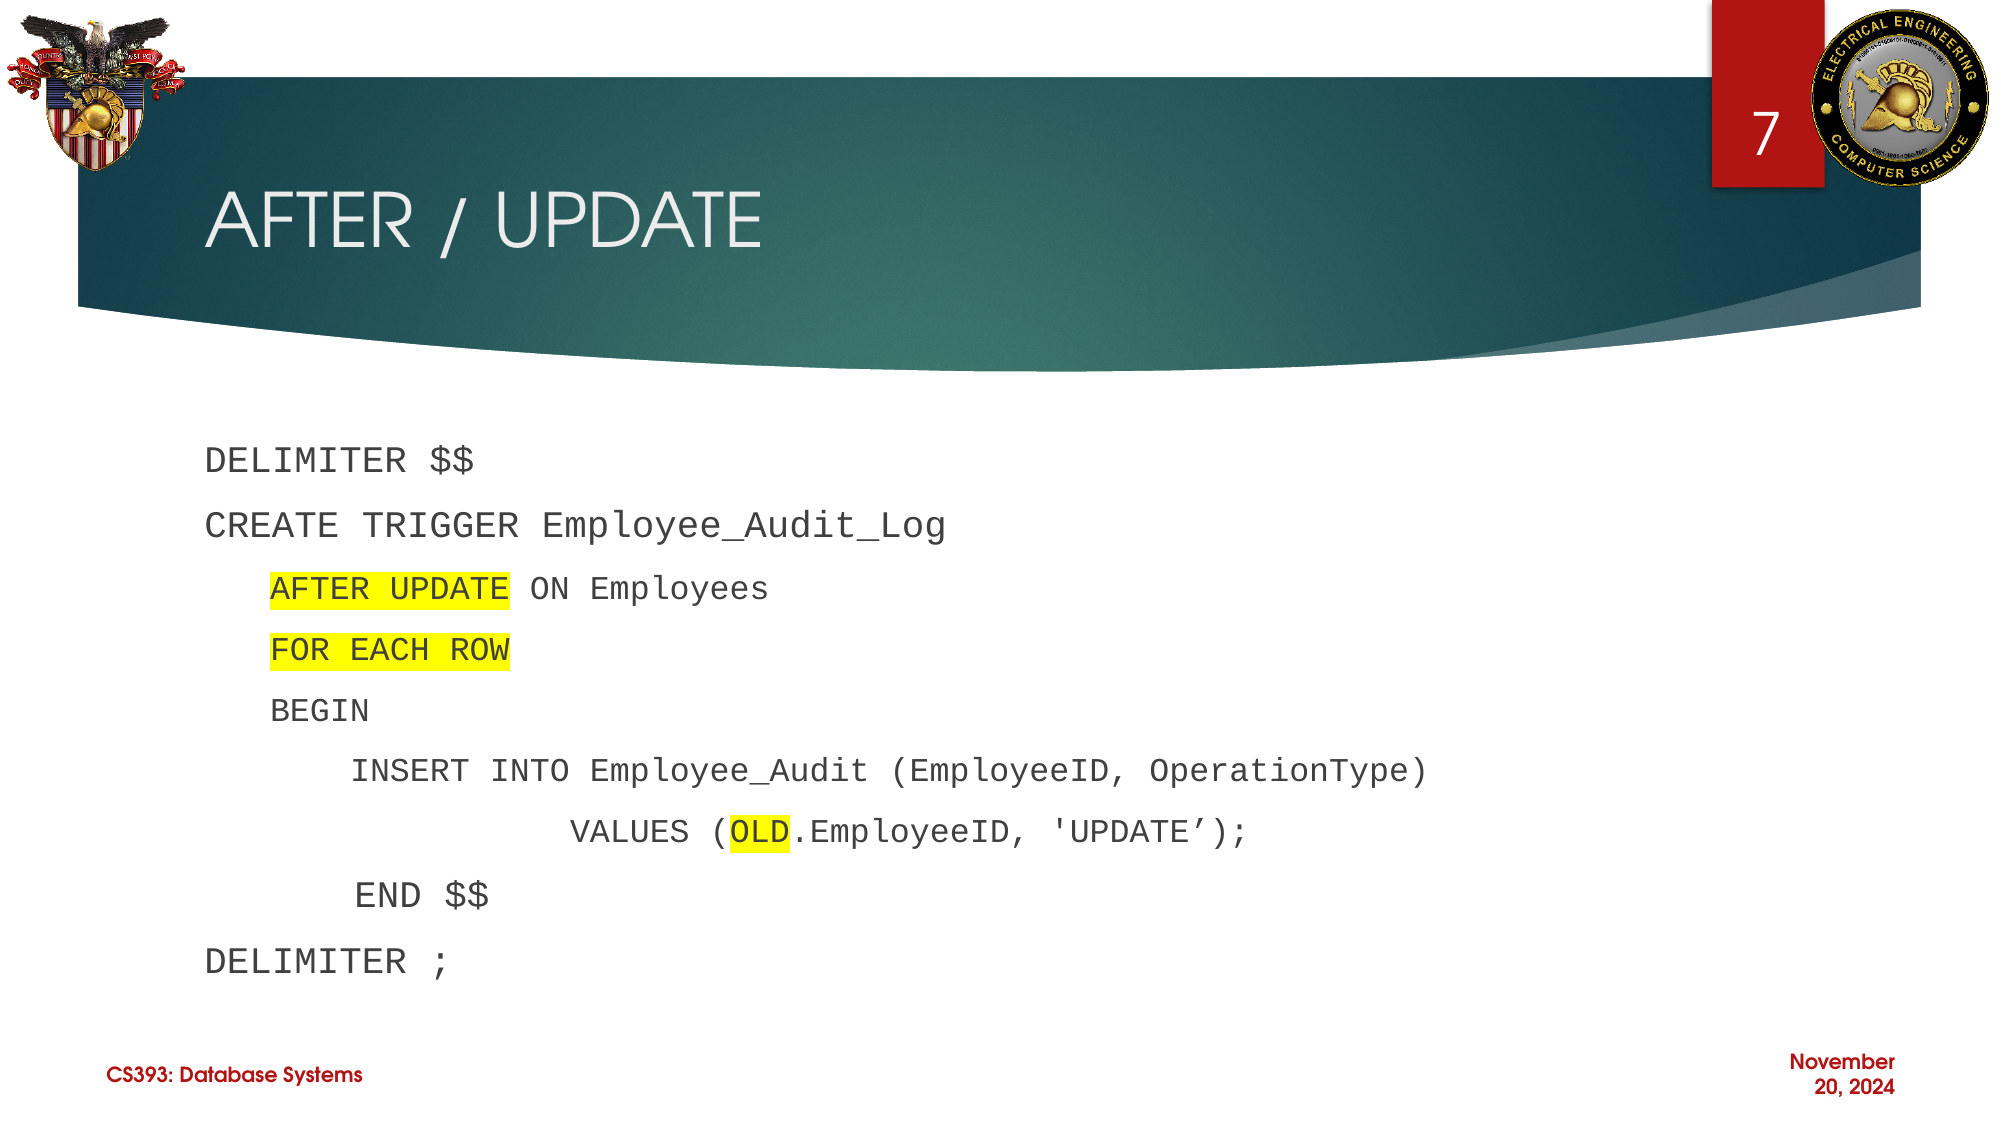

7
# AFTER / UPDATE
DELIMITER $$
CREATE TRIGGER Employee_Audit_Log
AFTER UPDATE ON Employees
FOR EACH ROW
BEGIN
    INSERT INTO Employee_Audit (EmployeeID, OperationType)
    		VALUES (OLD.EmployeeID, 'UPDATE’);
	END $$
DELIMITER ;
CS393: Database Systems
November 20, 2024